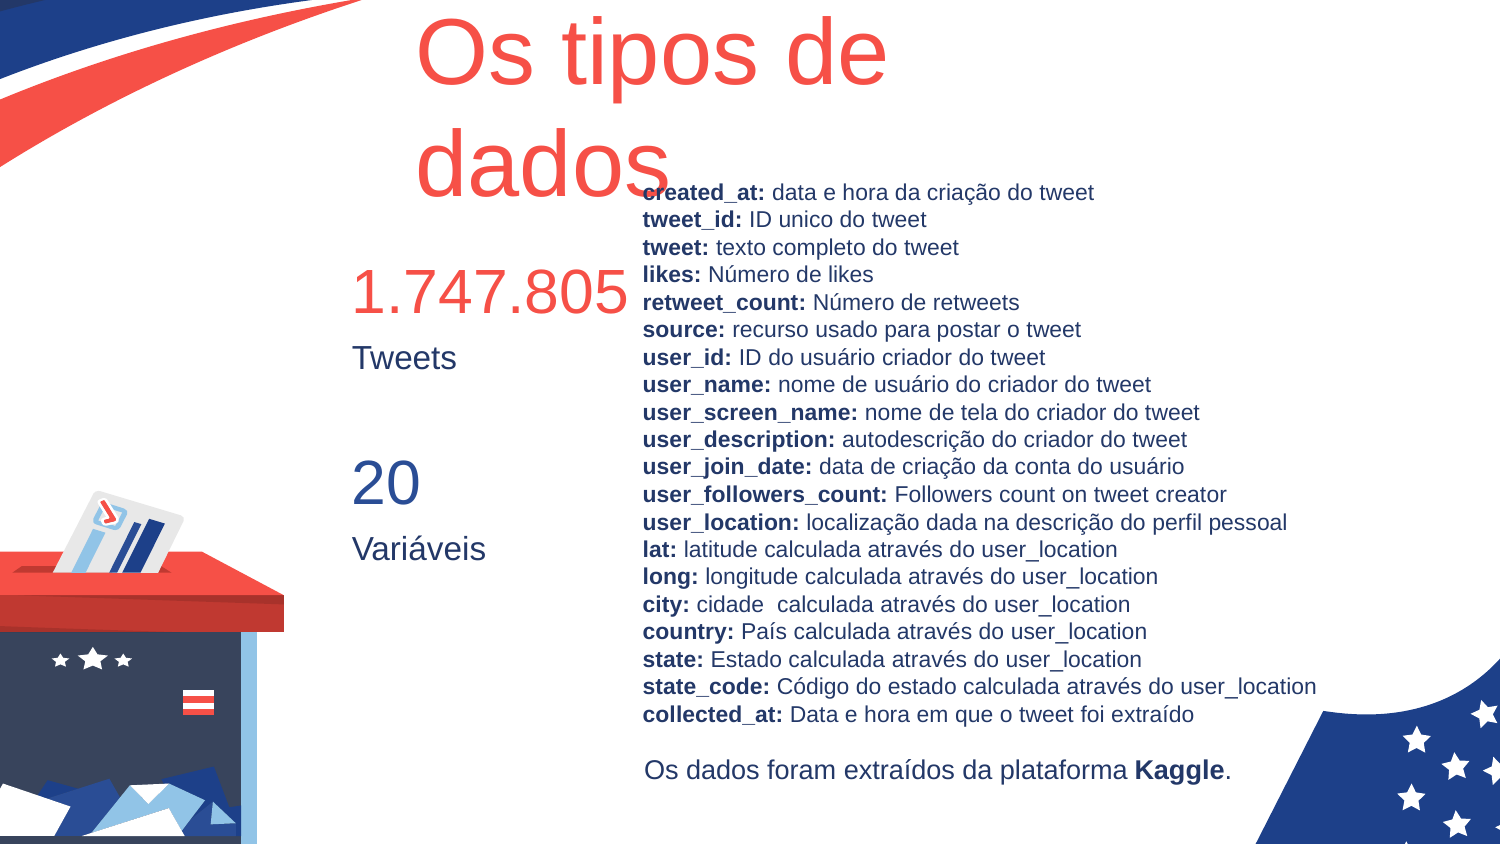

# Os tipos de dados

created_at: data e hora da criação do tweet
tweet_id: ID unico do tweet
tweet: texto completo do tweet
likes: Número de likes
retweet_count: Número de retweets
source: recurso usado para postar o tweet
user_id: ID do usuário criador do tweet
user_name: nome de usuário do criador do tweet
user_screen_name: nome de tela do criador do tweet
user_description: autodescrição do criador do tweet
user_join_date: data de criação da conta do usuário
user_followers_count: Followers count on tweet creator
user_location: localização dada na descrição do perfil pessoal
lat: latitude calculada através do user_location
long: longitude calculada através do user_location
city: cidade  calculada através do user_location
country: País calculada através do user_location
state: Estado calculada através do user_location
state_code: Código do estado calculada através do user_location
collected_at: Data e hora em que o tweet foi extraído
1.747.805
Tweets
20

Variáveis

Os dados foram extraídos da plataforma Kaggle.